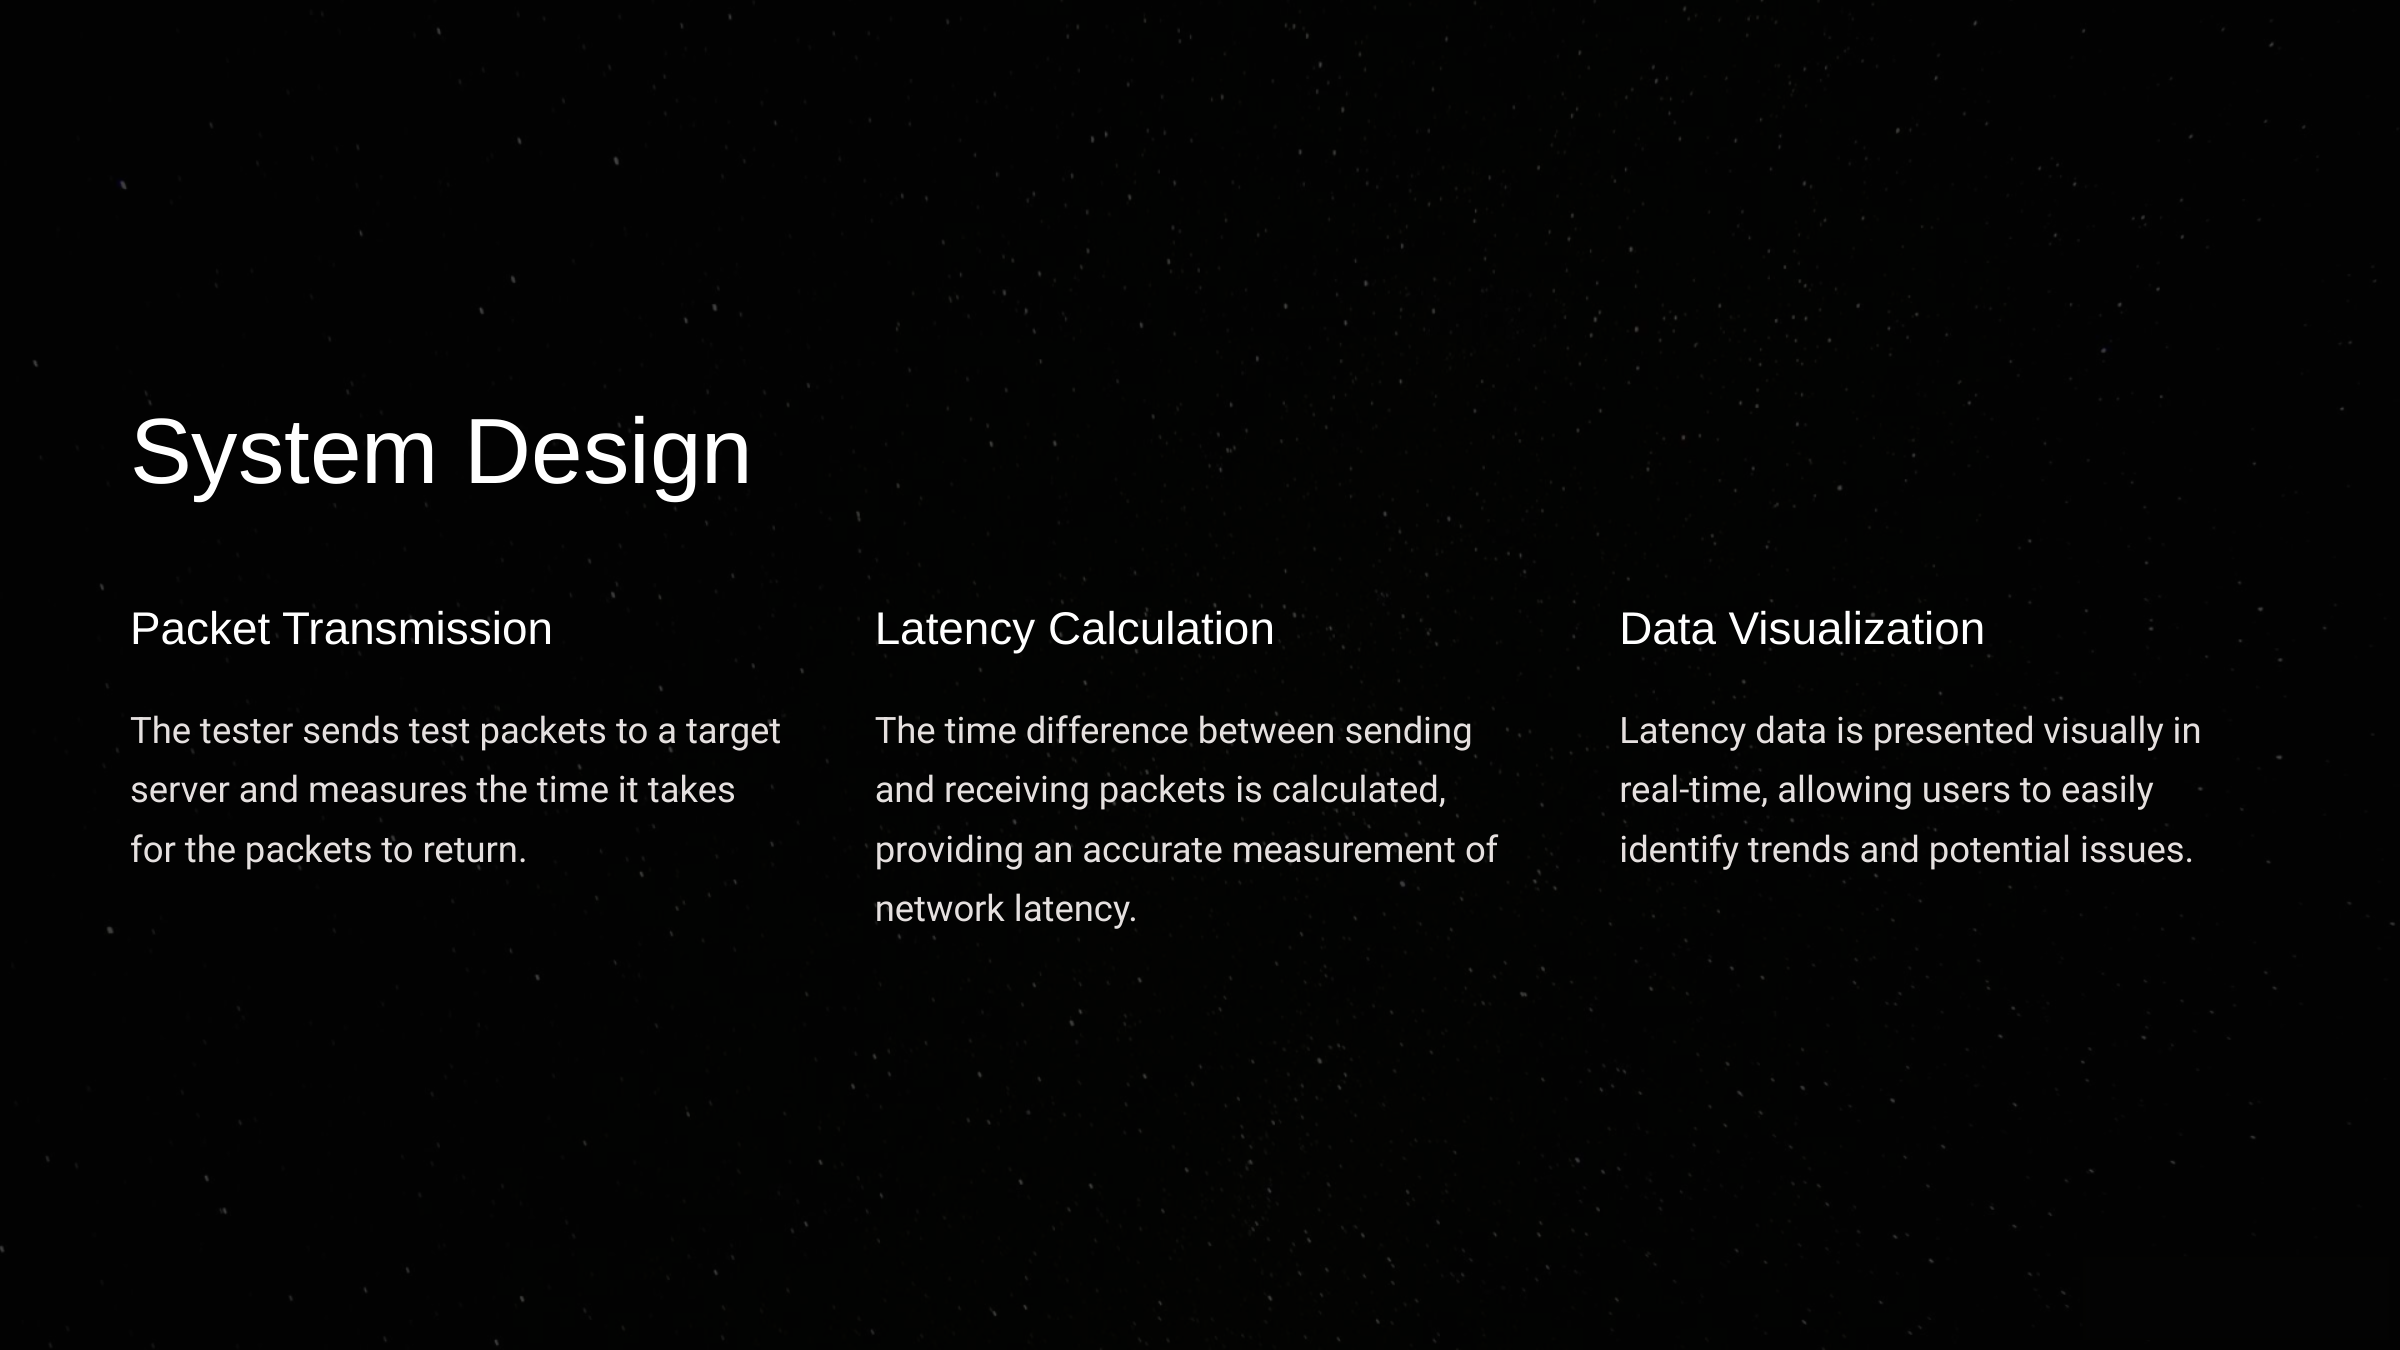

System Design
Packet Transmission
Latency Calculation
Data Visualization
The tester sends test packets to a target server and measures the time it takes for the packets to return.
The time difference between sending and receiving packets is calculated, providing an accurate measurement of network latency.
Latency data is presented visually in real-time, allowing users to easily identify trends and potential issues.